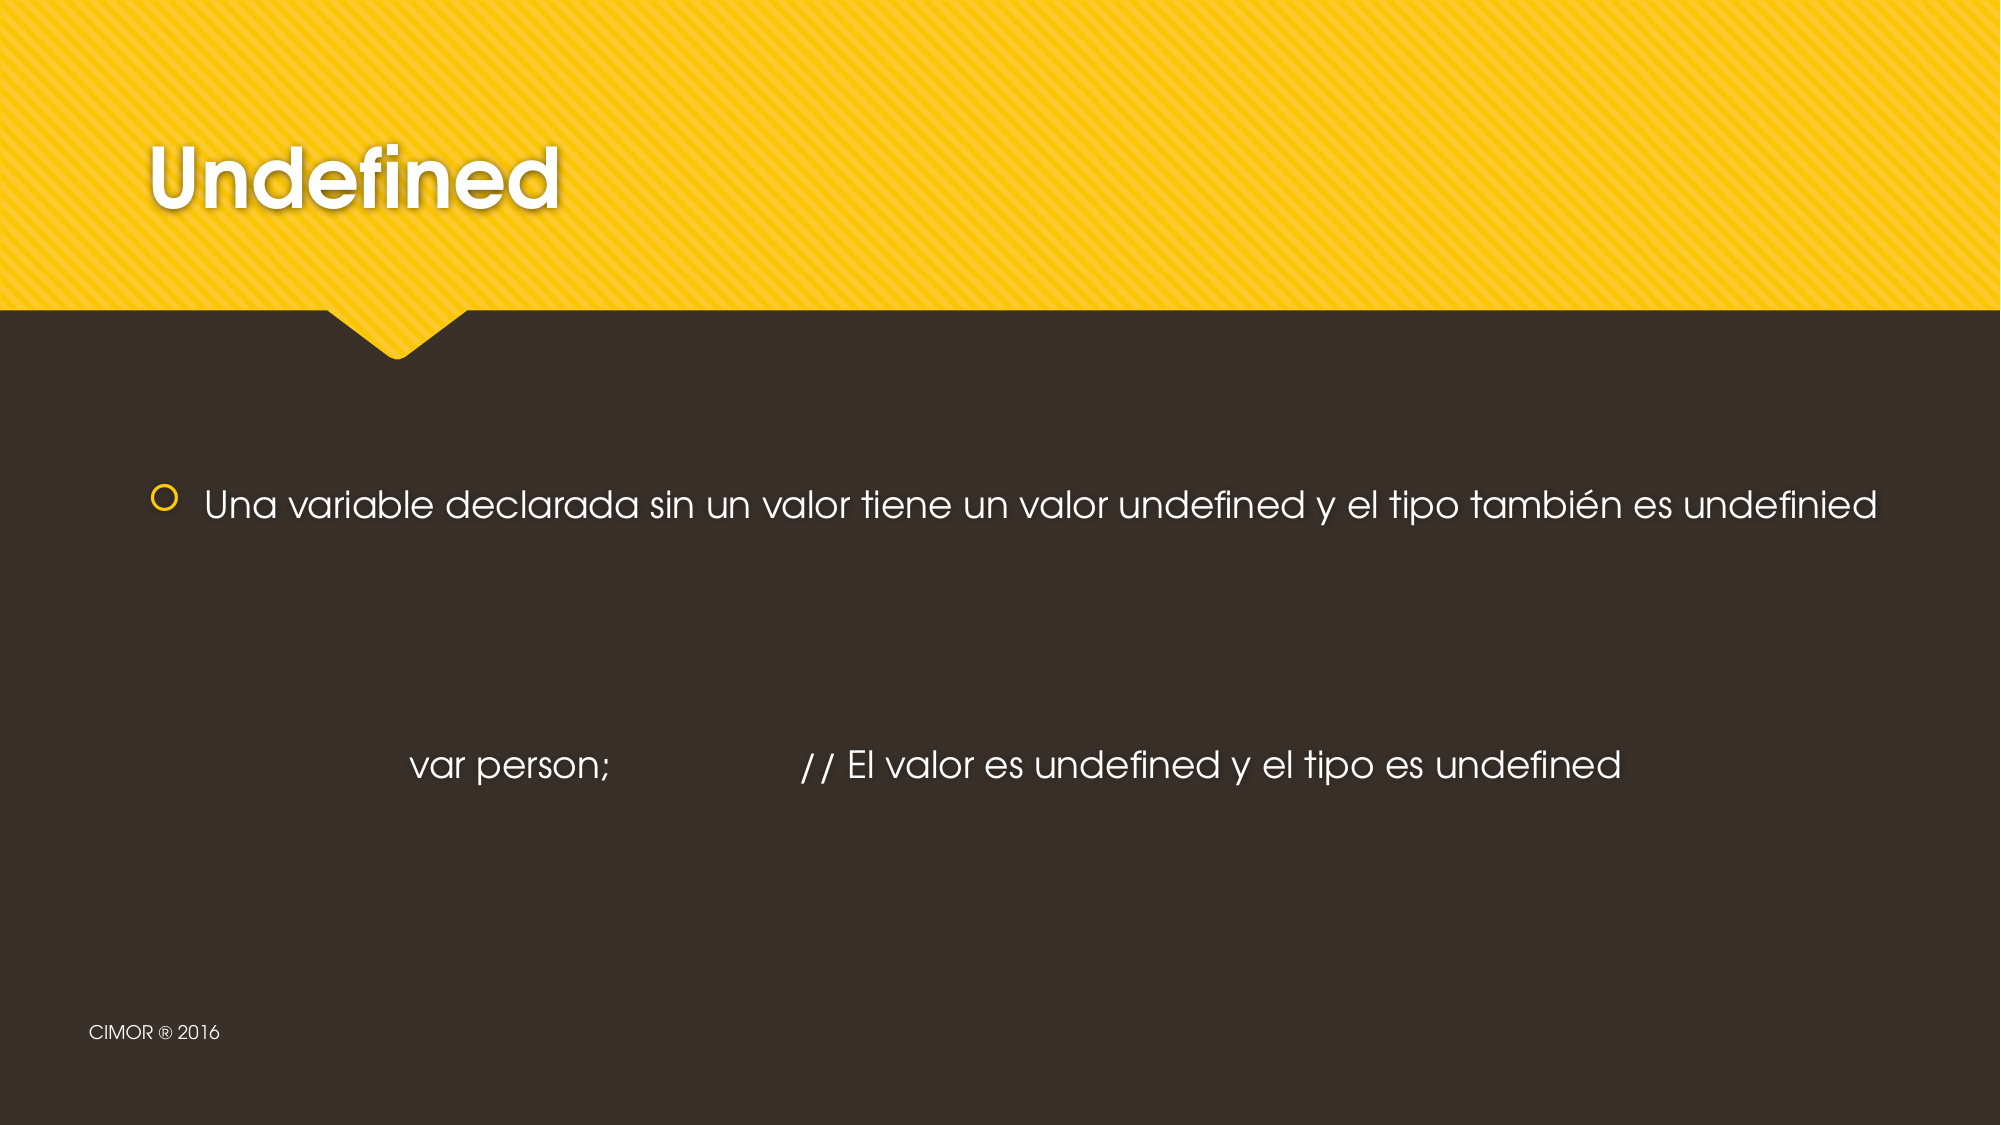

# Undefined
Una variable declarada sin un valor tiene un valor undefined y el tipo también es undefinied

var person;                  // El valor es undefined y el tipo es undefined

CIMOR ® 2016